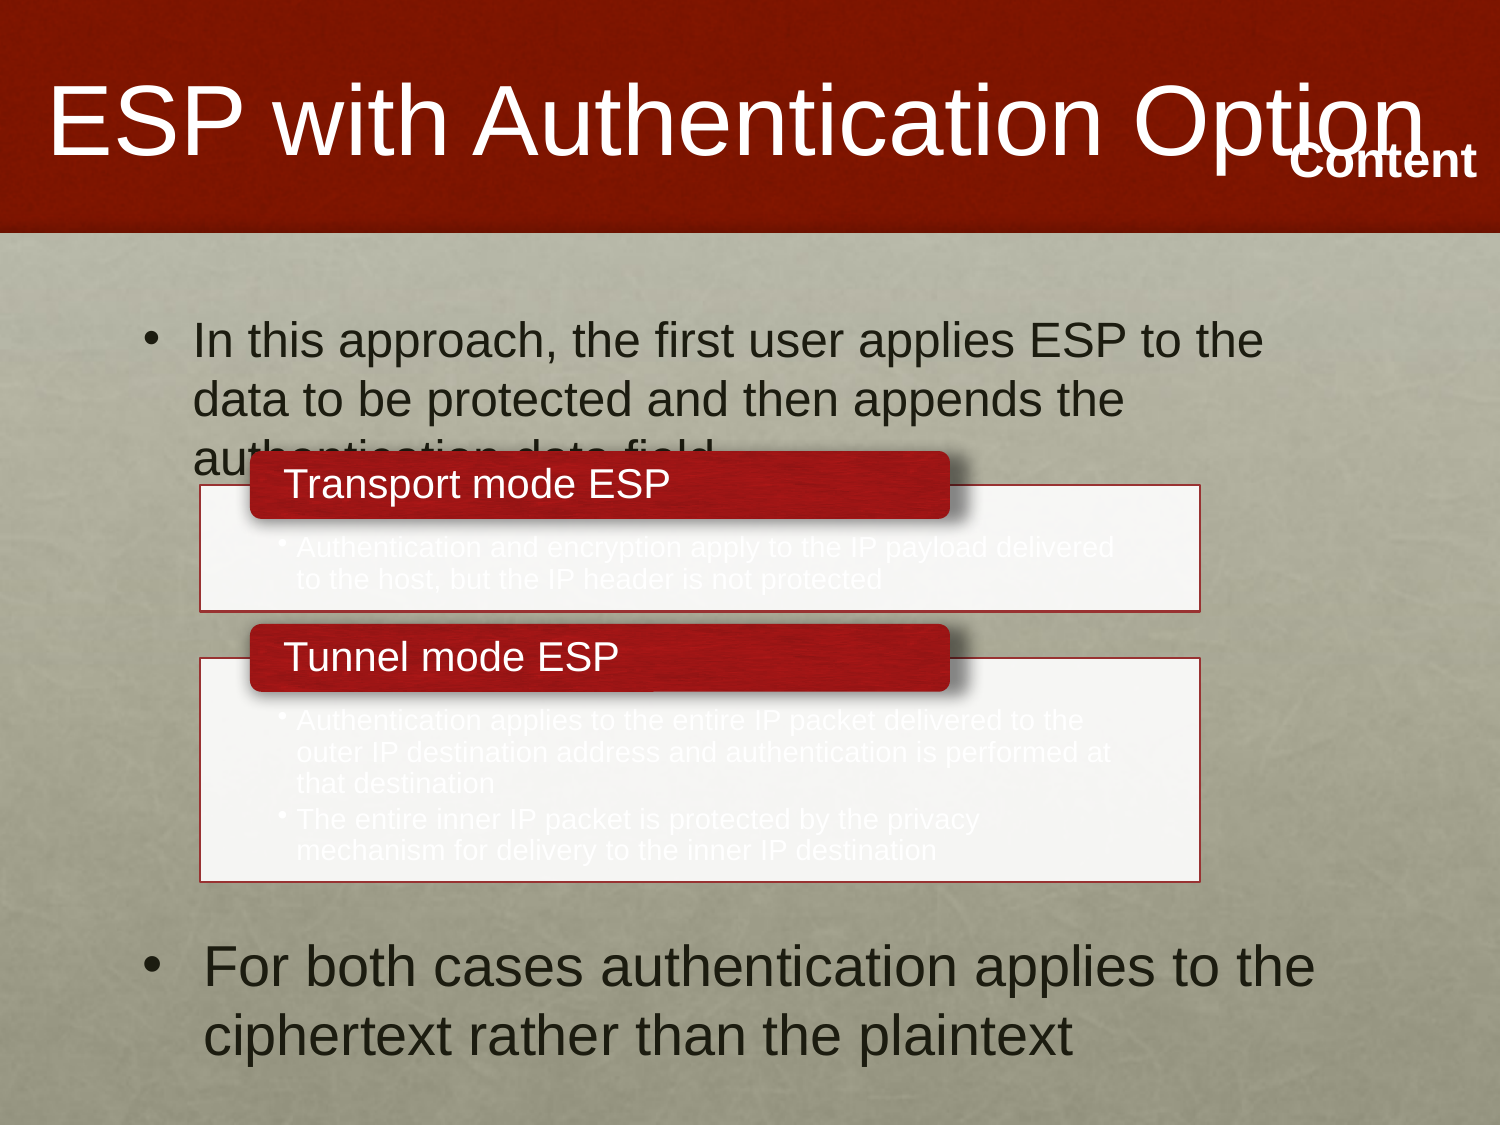

# ESP with Authentication Option
In this approach, the first user applies ESP to the data to be protected and then appends the authentication data field

For both cases authentication applies to the ciphertext rather than the plaintext
Authentication and encryption apply to the IP payload delivered to the host, but the IP header is not protected
Transport mode ESP
Authentication applies to the entire IP packet delivered to the outer IP destination address and authentication is performed at that destination
The entire inner IP packet is protected by the privacy mechanism for delivery to the inner IP destination
Tunnel mode ESP